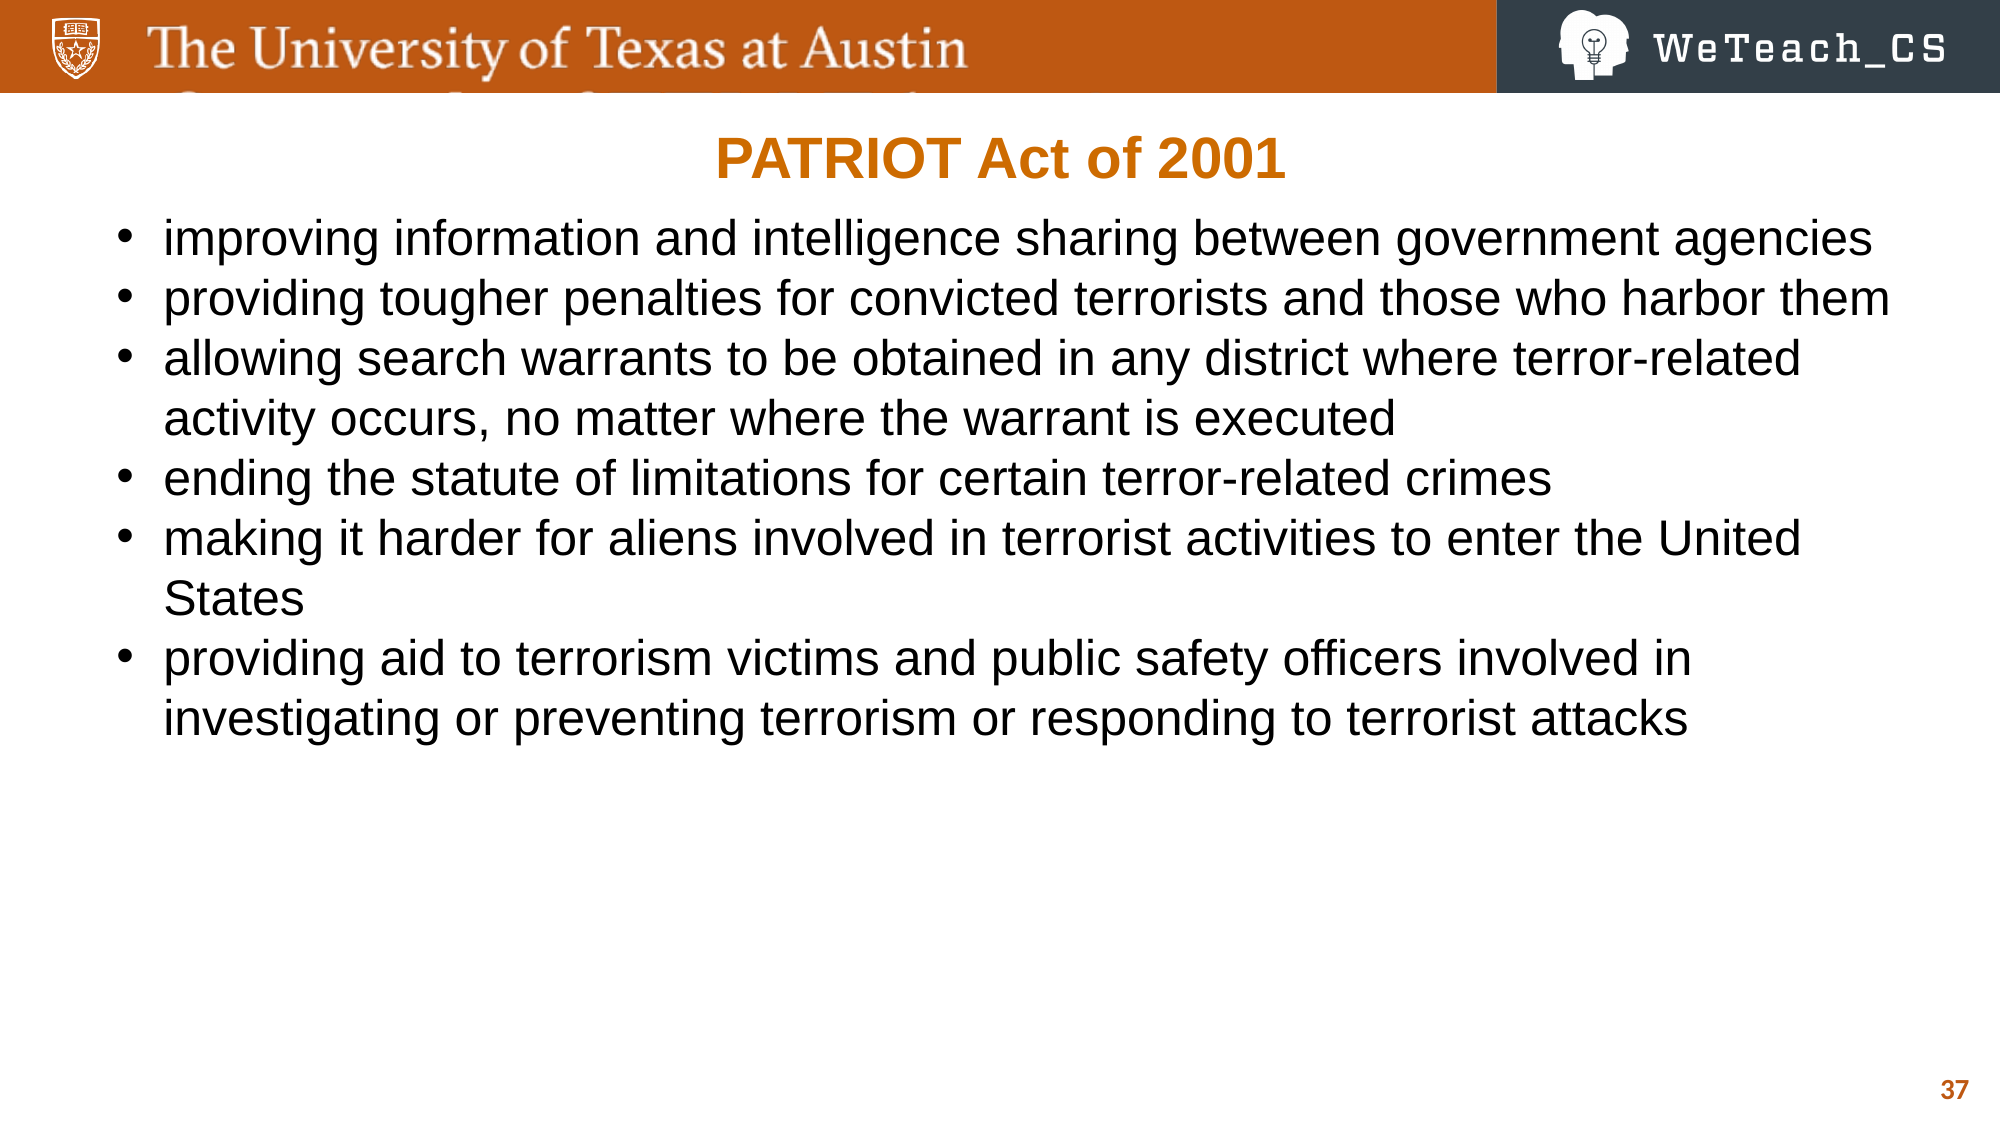

PATRIOT Act of 2001
improving information and intelligence sharing between government agencies
providing tougher penalties for convicted terrorists and those who harbor them
allowing search warrants to be obtained in any district where terror-related activity occurs, no matter where the warrant is executed
ending the statute of limitations for certain terror-related crimes
making it harder for aliens involved in terrorist activities to enter the United States
providing aid to terrorism victims and public safety officers involved in investigating or preventing terrorism or responding to terrorist attacks